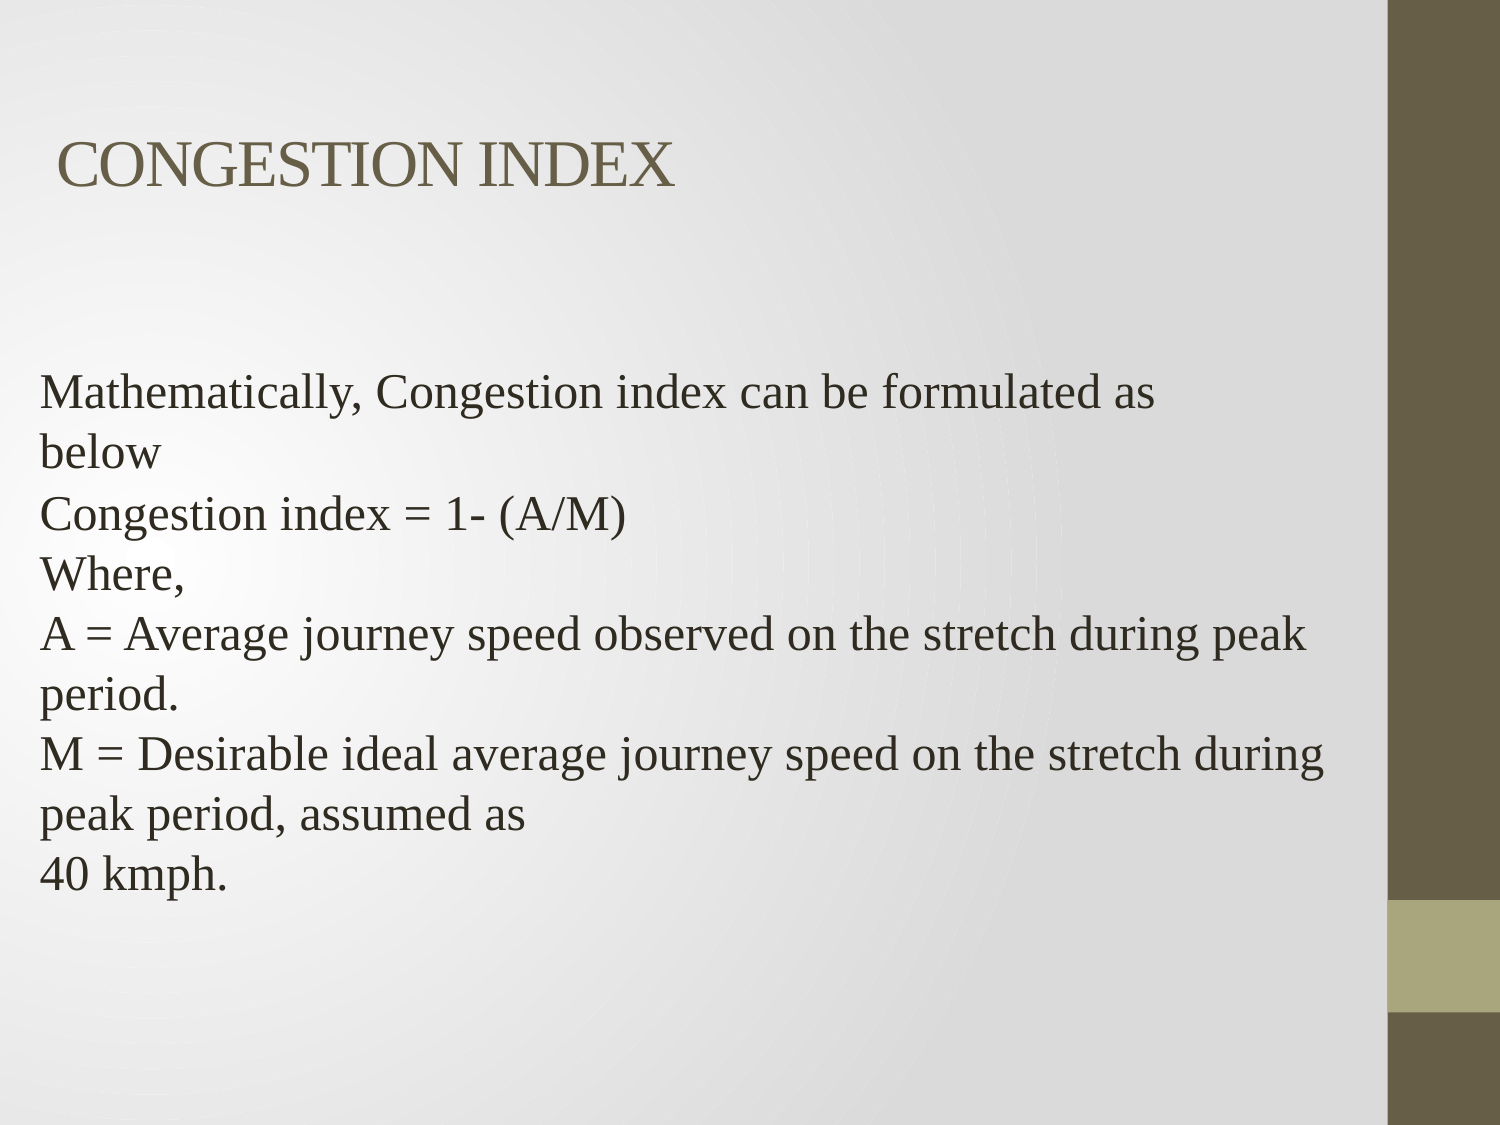

# CONGESTION INDEX
Mathematically, Congestion index can be formulated as below
Congestion index = 1- (A/M)
Where,
A = Average journey speed observed on the stretch during peak period.
M = Desirable ideal average journey speed on the stretch during peak period, assumed as
40 kmph.